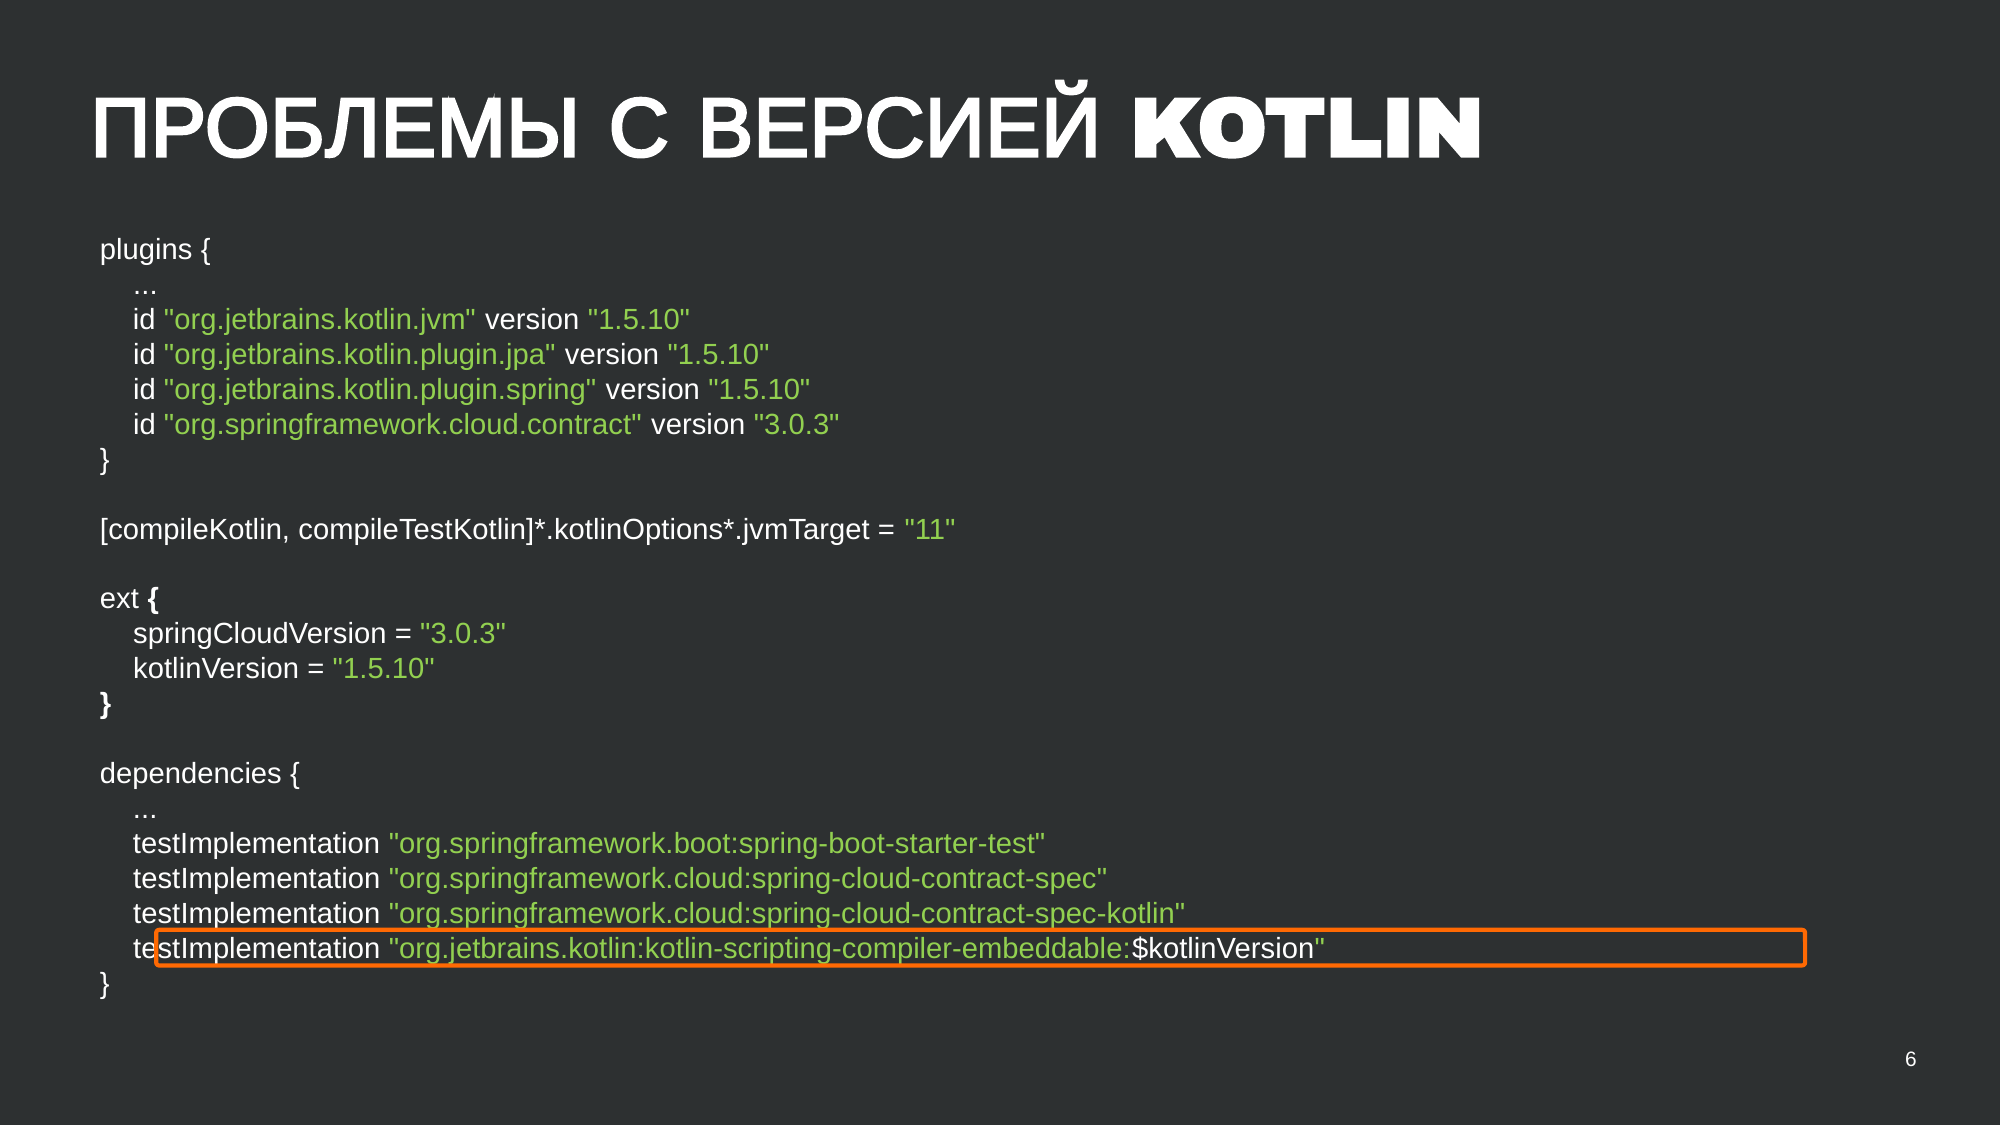

# ПРОБЛЕМЫ С ВЕРСИЕЙ KOTLIN
plugins {
    ...
    id "org.jetbrains.kotlin.jvm" version "1.5.10"
    id "org.jetbrains.kotlin.plugin.jpa" version "1.5.10"
    id "org.jetbrains.kotlin.plugin.spring" version "1.5.10"
    id "org.springframework.cloud.contract" version "3.0.3"
}
[compileKotlin, compileTestKotlin]*.kotlinOptions*.jvmTarget = "11"
ext {
    springCloudVersion = "3.0.3"
    kotlinVersion = "1.5.10"
}
dependencies {
    ...
    testImplementation "org.springframework.boot:spring-boot-starter-test"
    testImplementation "org.springframework.cloud:spring-cloud-contract-spec"
    testImplementation "org.springframework.cloud:spring-cloud-contract-spec-kotlin"
    testImplementation "org.jetbrains.kotlin:kotlin-scripting-compiler-embeddable:$kotlinVersion"
}

6